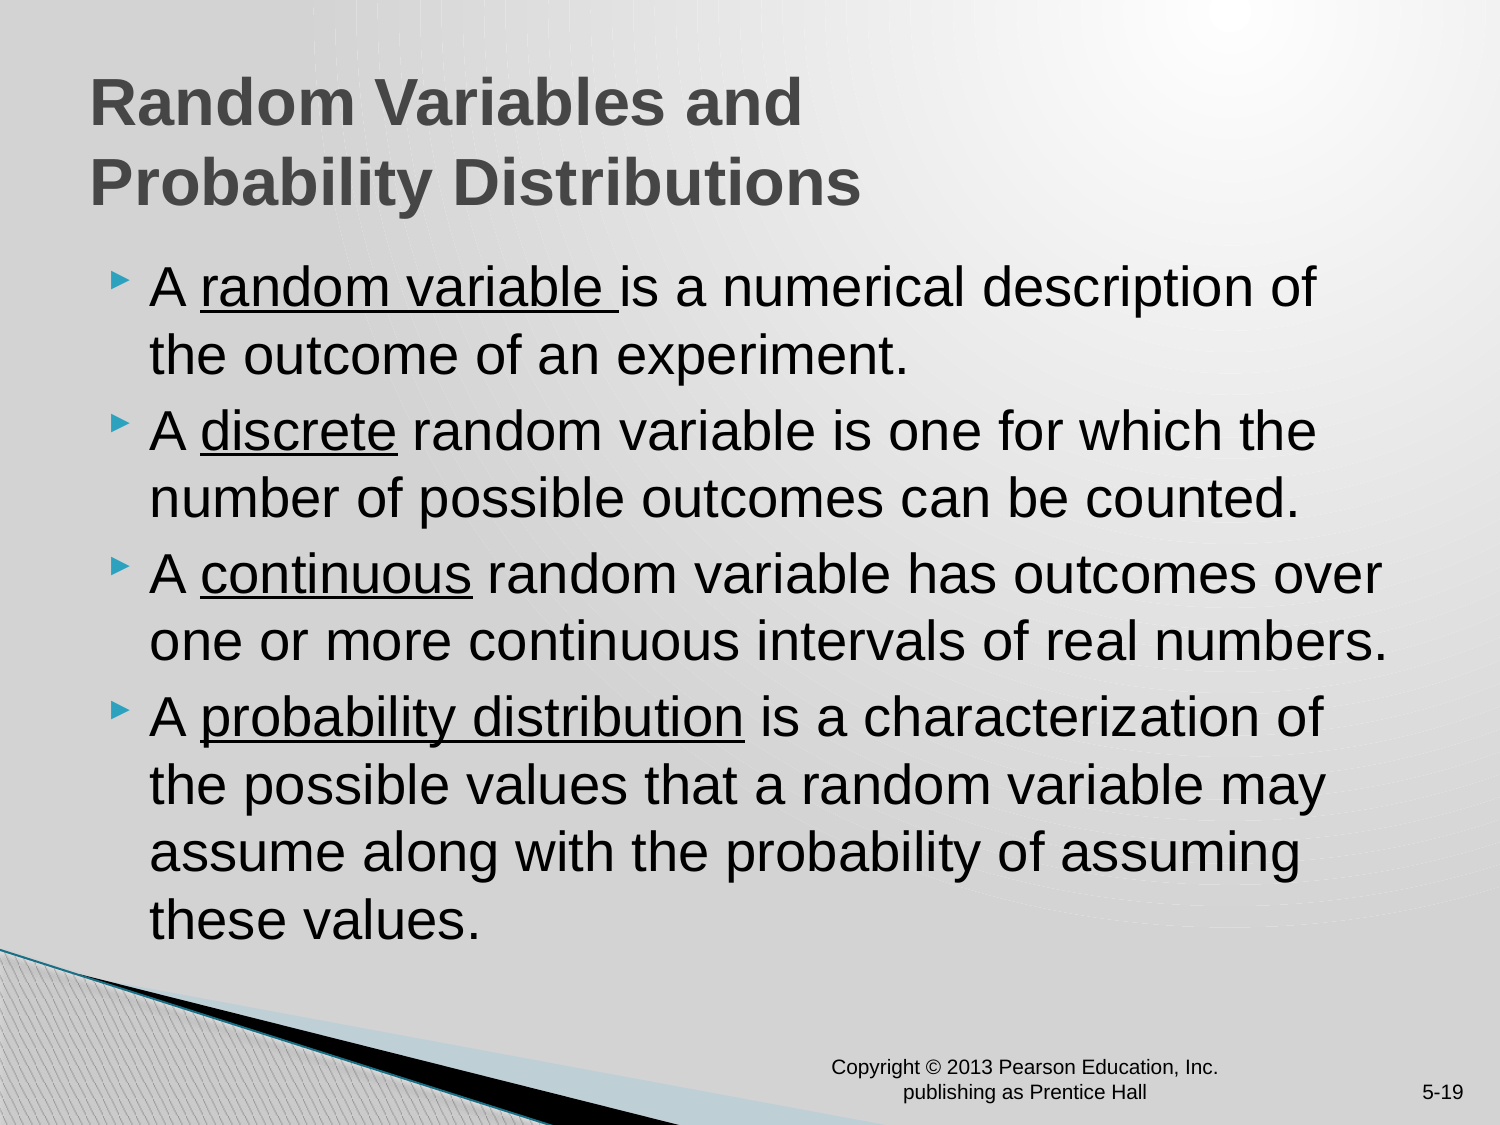

# Random Variables and Probability Distributions
A random variable is a numerical description of the outcome of an experiment.
A discrete random variable is one for which the number of possible outcomes can be counted.
A continuous random variable has outcomes over one or more continuous intervals of real numbers.
A probability distribution is a characterization of the possible values that a random variable may assume along with the probability of assuming these values.
Copyright © 2013 Pearson Education, Inc. publishing as Prentice Hall
5-19